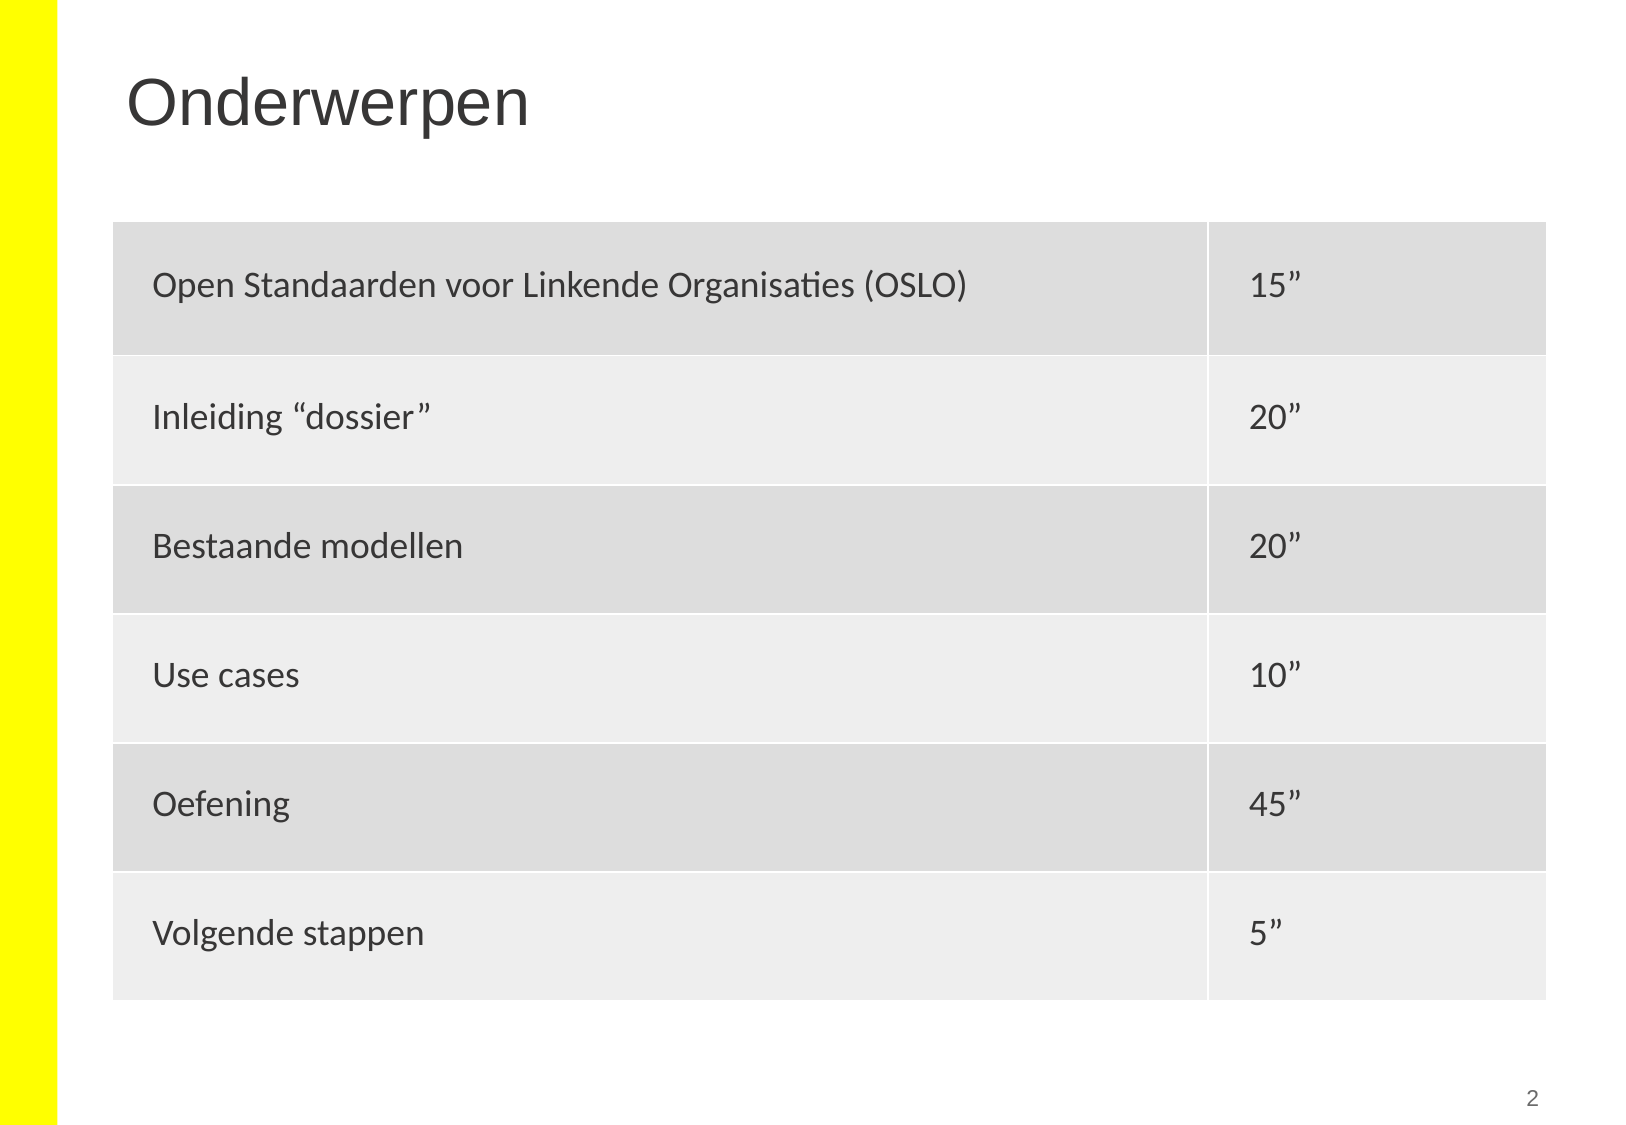

# Onderwerpen
| Open Standaarden voor Linkende Organisaties (OSLO) | 15” |
| --- | --- |
| Inleiding “dossier” | 20” |
| Bestaande modellen | 20” |
| Use cases | 10” |
| Oefening | 45” |
| Volgende stappen | 5” |
2